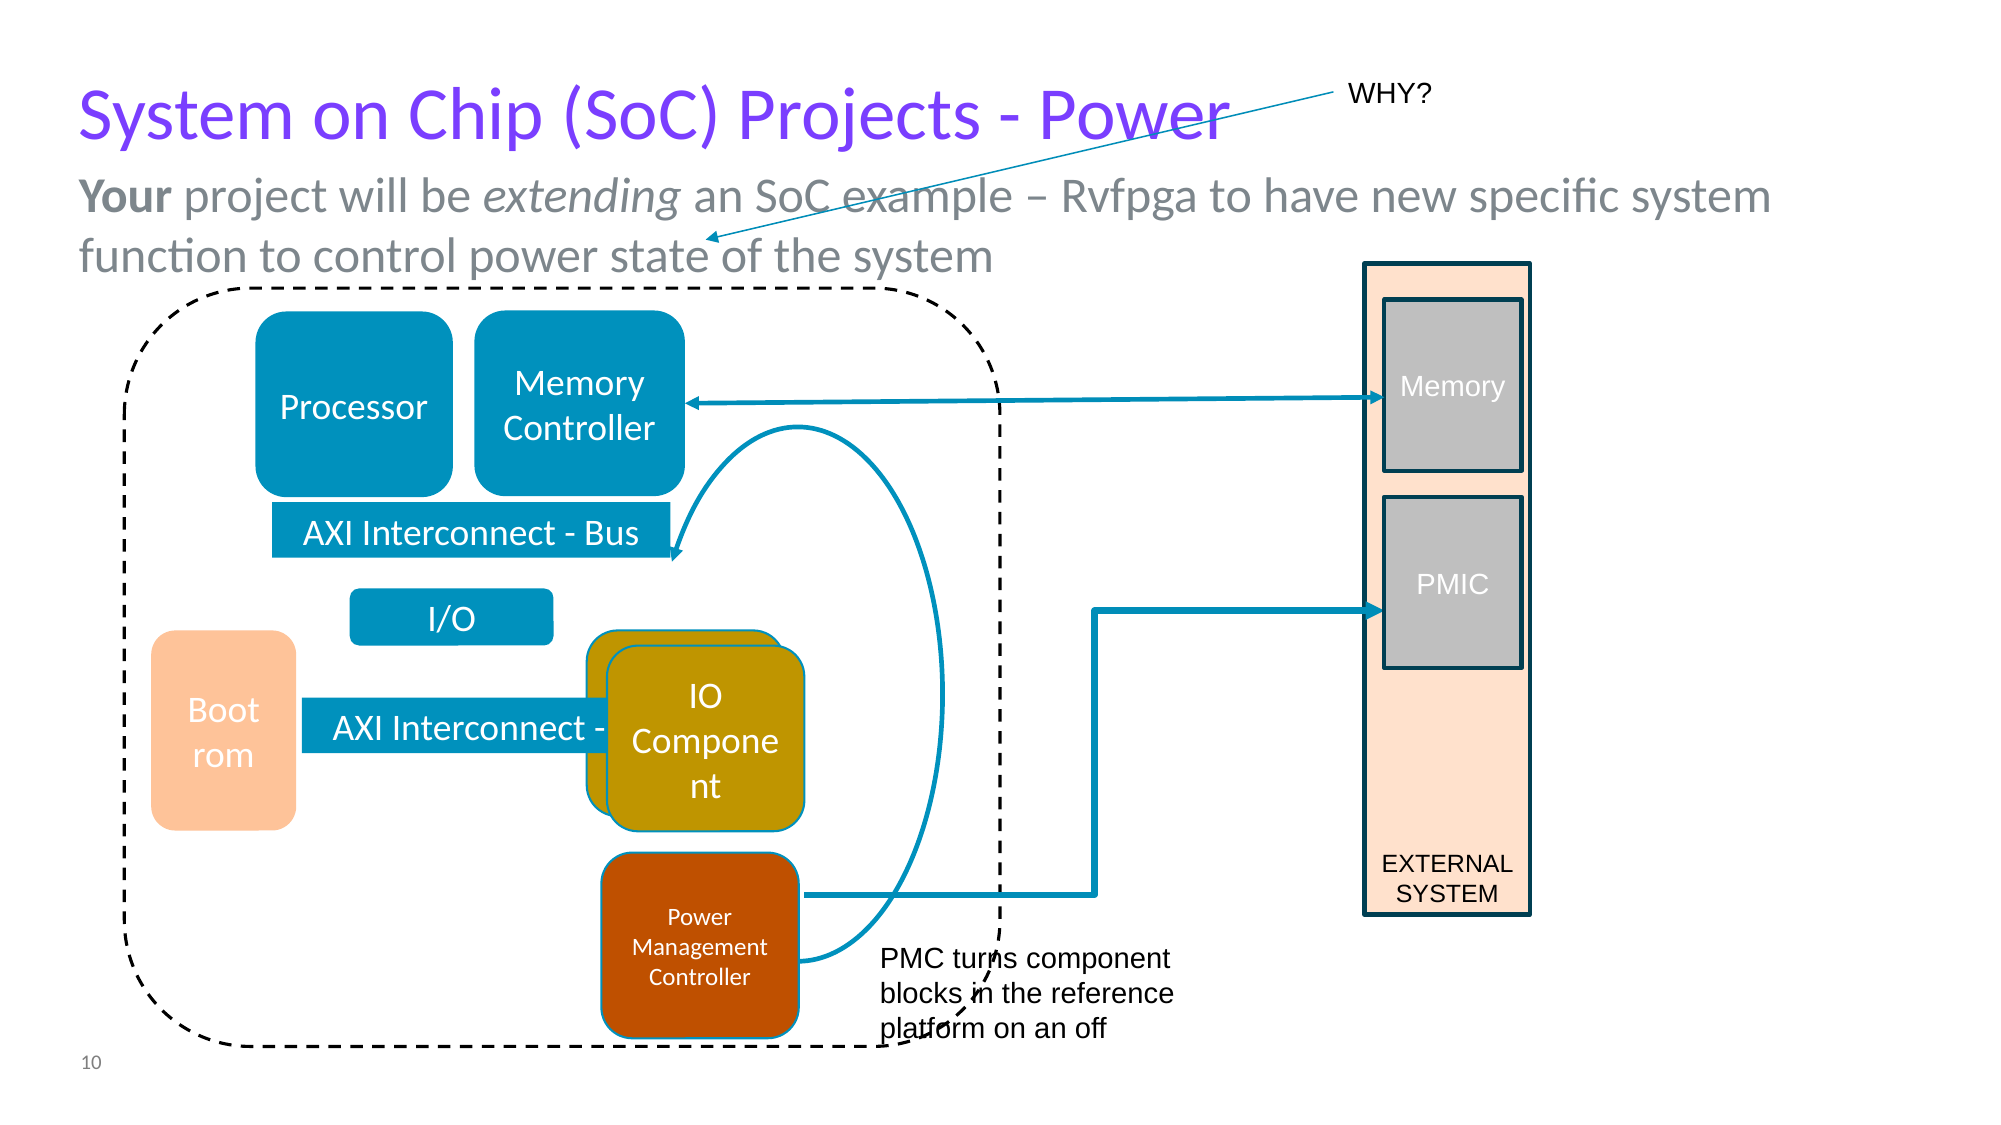

WHY?
# System on Chip (SoC) Projects - Power
Your project will be extending an SoC example – Rvfpga to have new specific system function to control power state of the system
EXTERNAL SYSTEM

Memory Controller
Processor
AXI Interconnect - Bus
I/O
IO Component
AXI Interconnect - Bus

Boot rom
IO Component
Power Management Controller
Memory
PMIC
PMC turns component blocks in the reference platform on an off